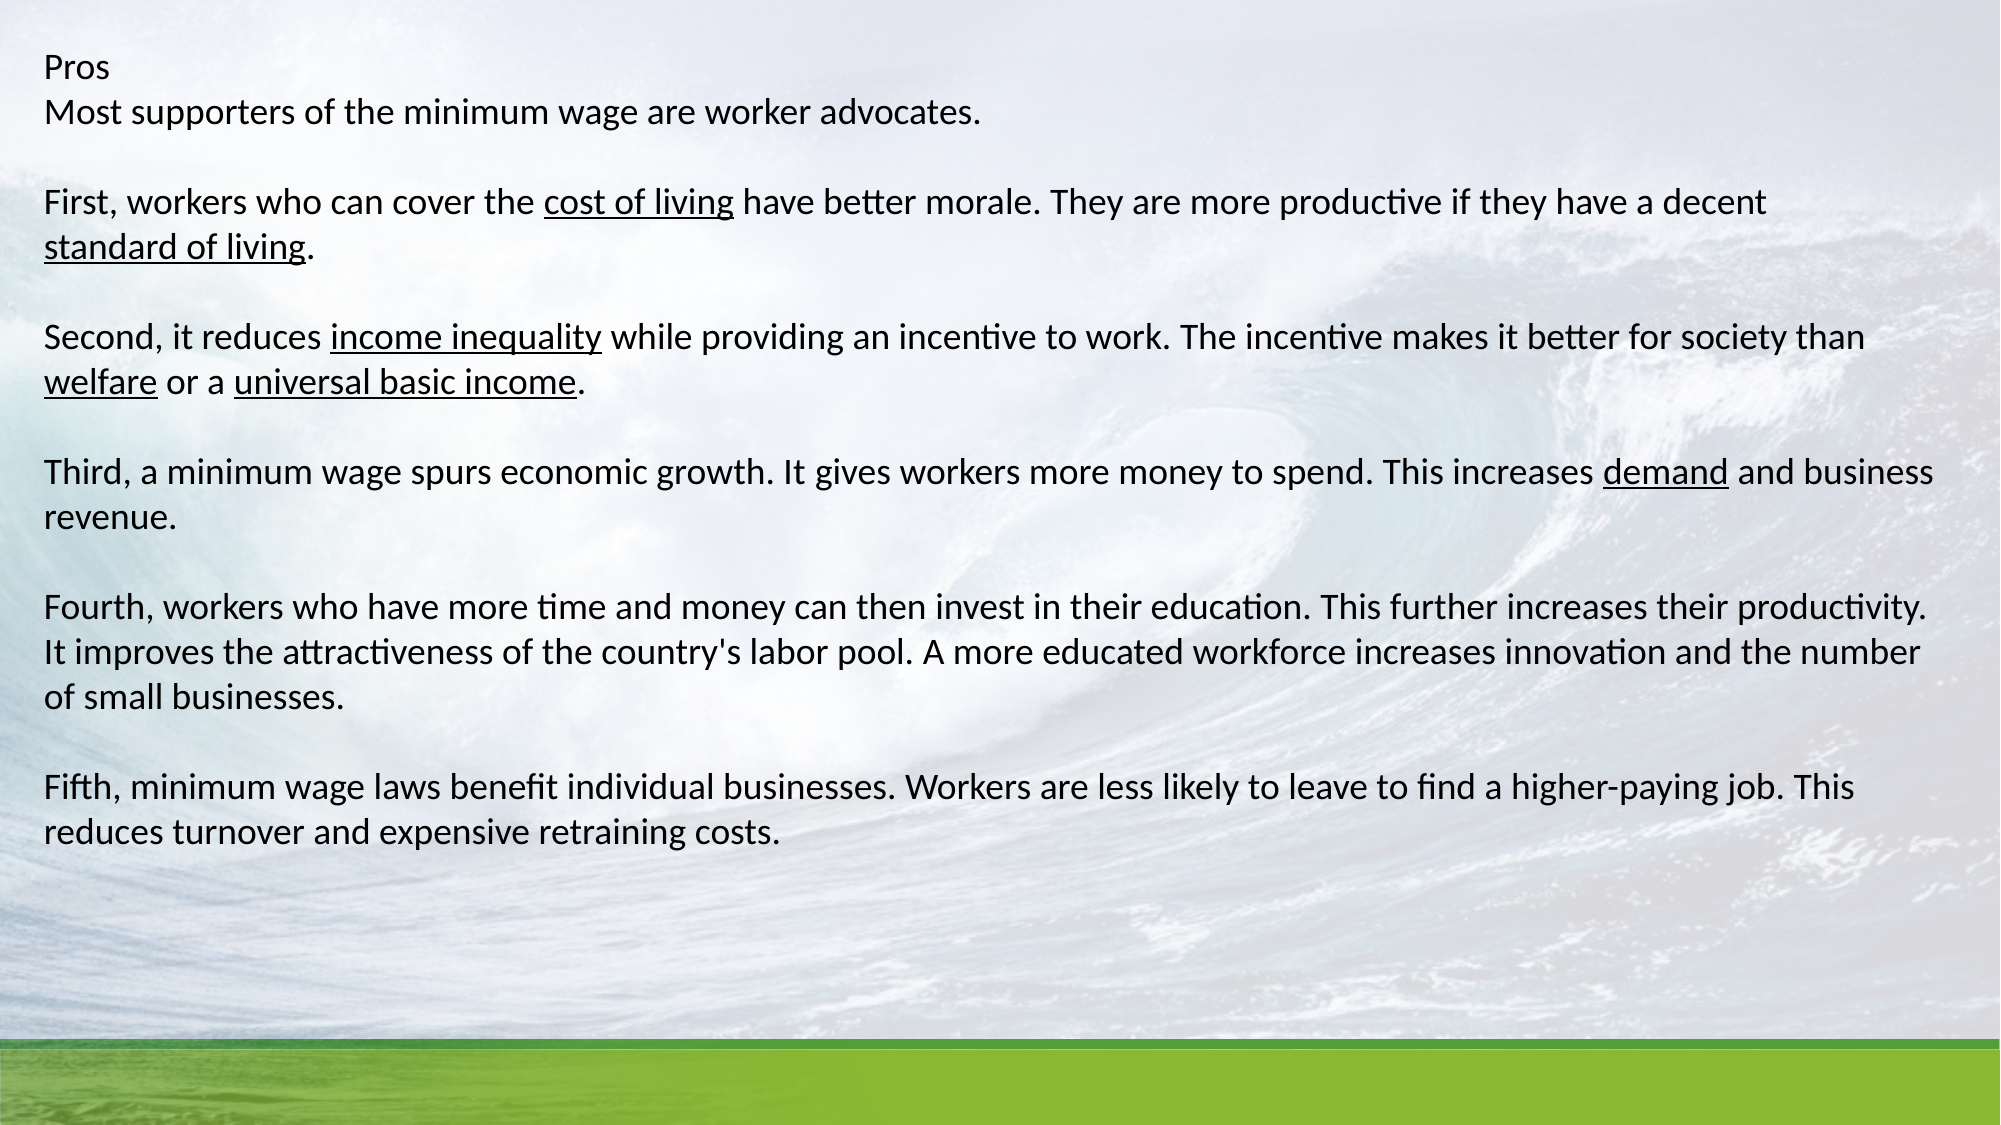

Pros
Most supporters of the minimum wage are worker advocates.

First, workers who can cover the cost of living have better morale. They are more productive if they have a decent standard of living.

Second, it reduces income inequality while providing an incentive to work. The incentive makes it better for society than welfare or a universal basic income.

Third, a minimum wage spurs economic growth. It gives workers more money to spend. This increases demand and business revenue.

Fourth, workers who have more time and money can then invest in their education. This further increases their productivity. It improves the attractiveness of the country's labor pool. A more educated workforce increases innovation and the number of small businesses.

Fifth, minimum wage laws benefit individual businesses. Workers are less likely to leave to find a higher-paying job. This reduces turnover and expensive retraining costs.